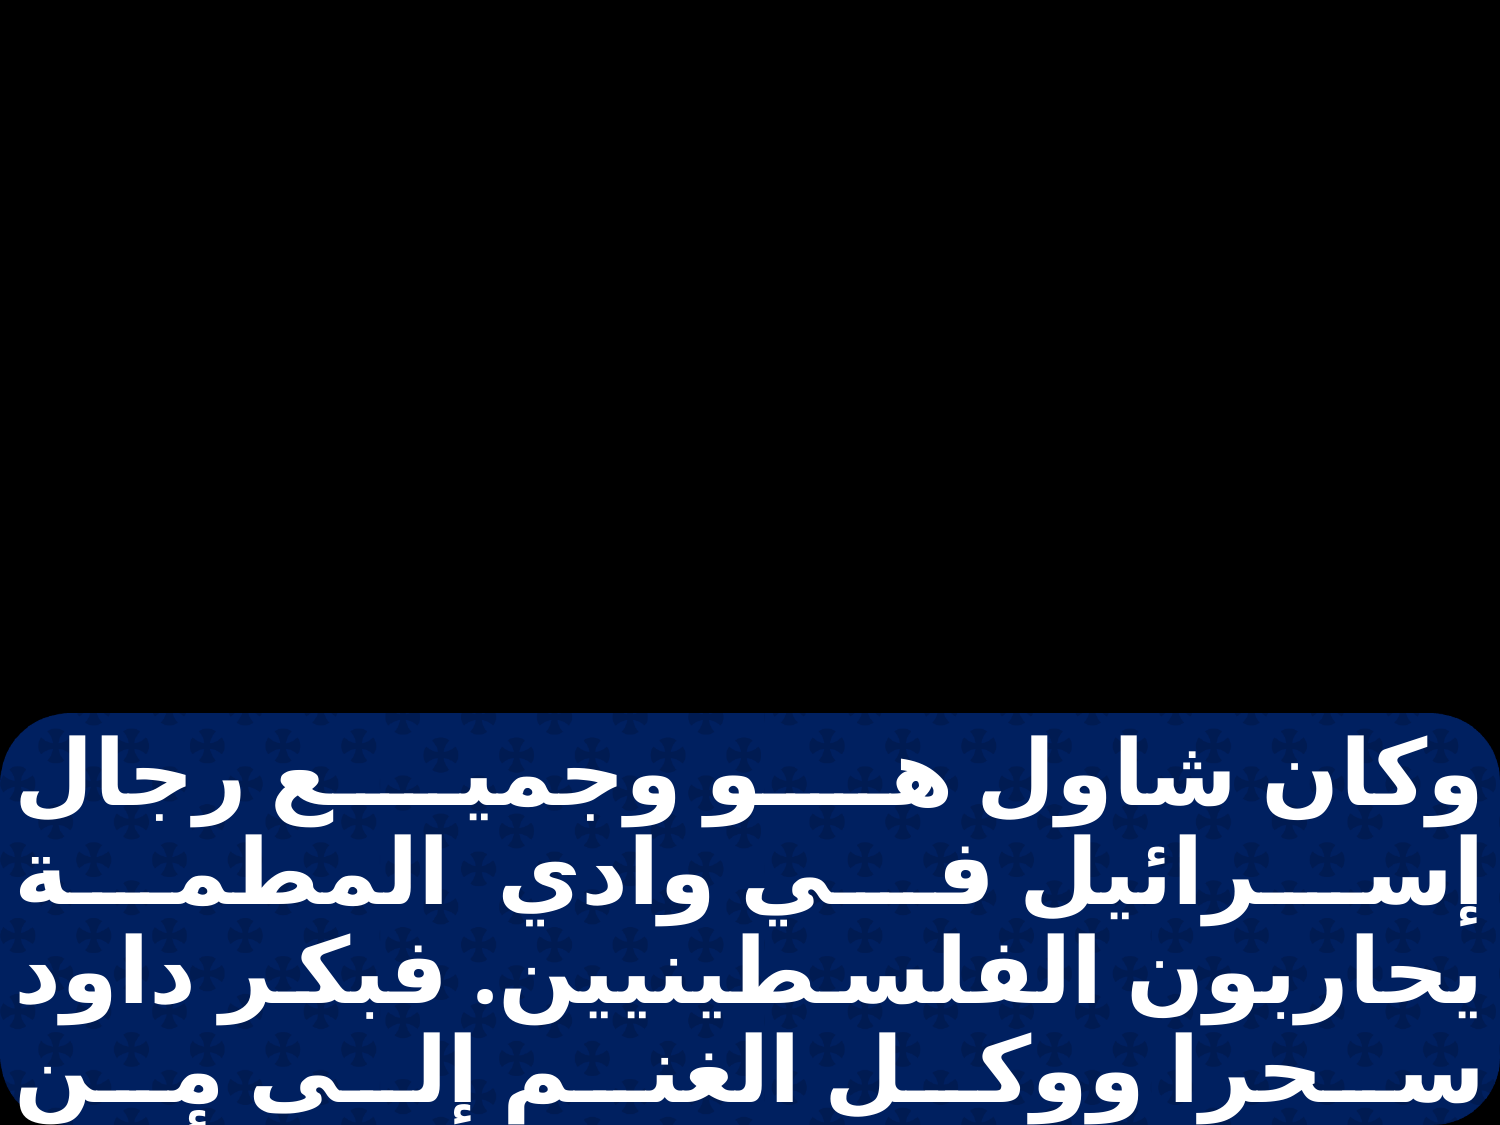

وكان شاول هو وجميع رجال إسرائيل في وادي  المطمة يحاربون الفلسطينيين. فبكر داود سحرا ووكل الغنم إلى من يحفظها، وحمل وانطلق كما  أمره يسى، وأتى إلى المترسة، وكان الجيش قد